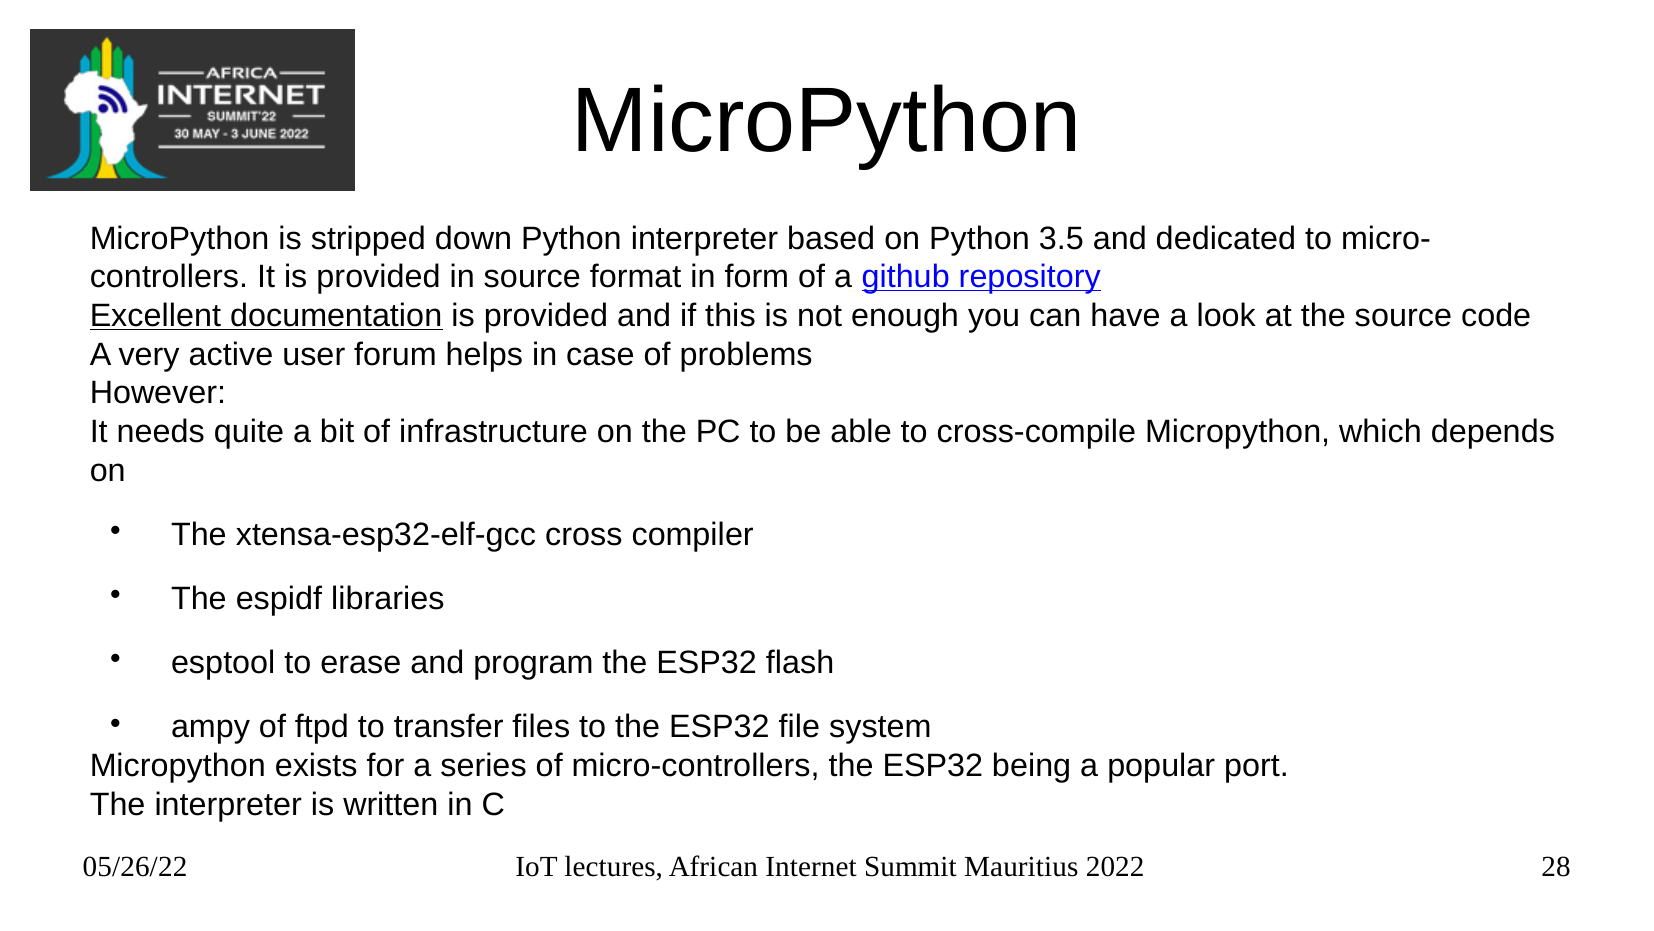

# MicroPython
MicroPython is stripped down Python interpreter based on Python 3.5 and dedicated to micro-controllers. It is provided in source format in form of a github repository
Excellent documentation is provided and if this is not enough you can have a look at the source code
A very active user forum helps in case of problems
However:
It needs quite a bit of infrastructure on the PC to be able to cross-compile Micropython, which depends on
The xtensa-esp32-elf-gcc cross compiler
The espidf libraries
esptool to erase and program the ESP32 flash
ampy of ftpd to transfer files to the ESP32 file system
Micropython exists for a series of micro-controllers, the ESP32 being a popular port.
The interpreter is written in C
05/26/22
IoT lectures, African Internet Summit Mauritius 2022
28